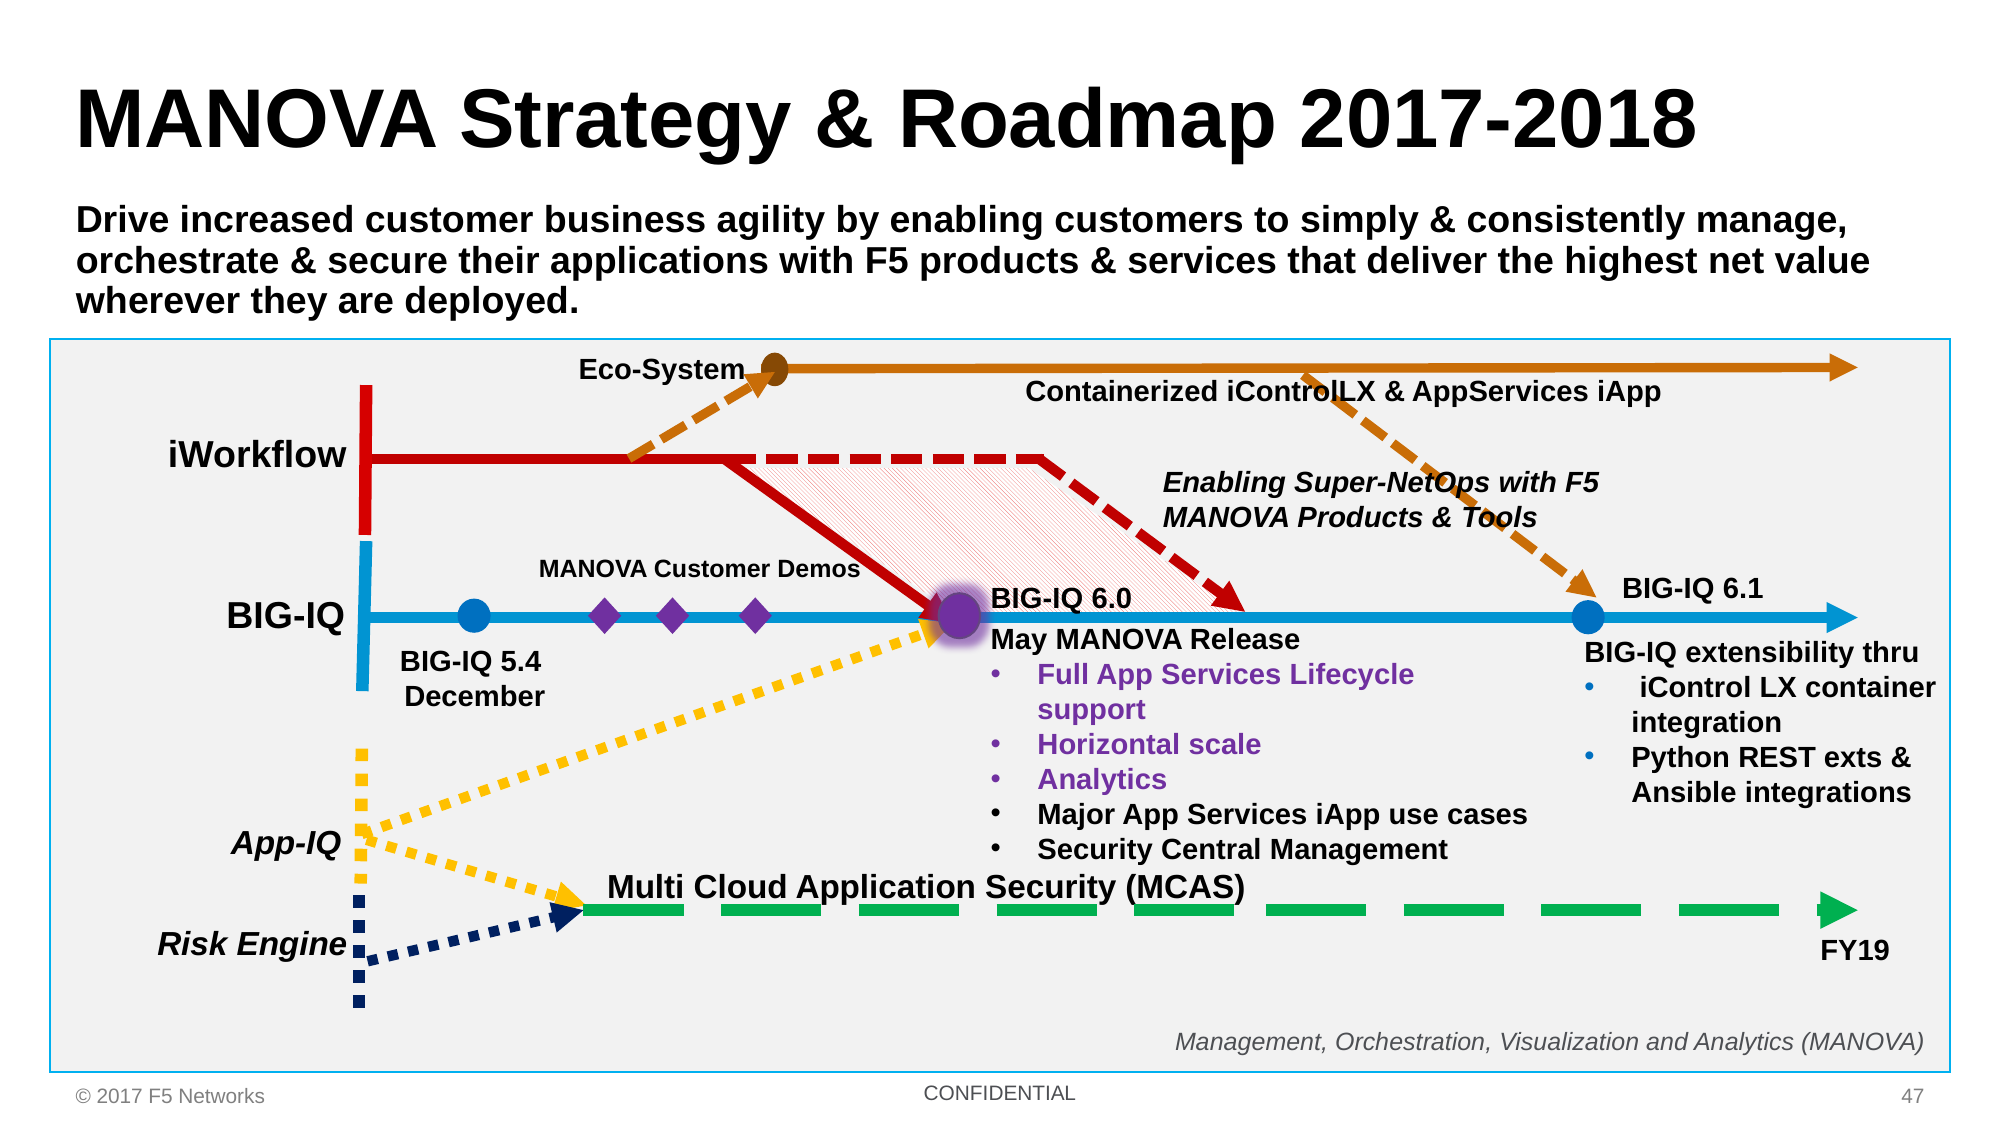

# MANOVA Strategy & Roadmap 2017-2018
Drive increased customer business agility by enabling customers to simply & consistently manage, orchestrate & secure their applications with F5 products & services that deliver the highest net value wherever they are deployed.

Eco-System

Containerized iControlLX & AppServices iApp
iWorkflow
Enabling Super-NetOps with F5 MANOVA Products & Tools

MANOVA Customer Demos
BIG-IQ 6.1
BIG-IQ 6.0
May MANOVA Release
Full App Services Lifecycle support
Horizontal scale
Analytics
Major App Services iApp use cases
Security Central Management

BIG-IQ extensibility thru
 iControl LX container integration
Python REST exts & Ansible integrations

BIG-IQ

BIG-IQ 5.4
December
App-IQ
Multi Cloud Application Security (MCAS)
Risk Engine
FY19
Management, Orchestration, Visualization and Analytics (MANOVA)
47
© 2017 F5 Networks